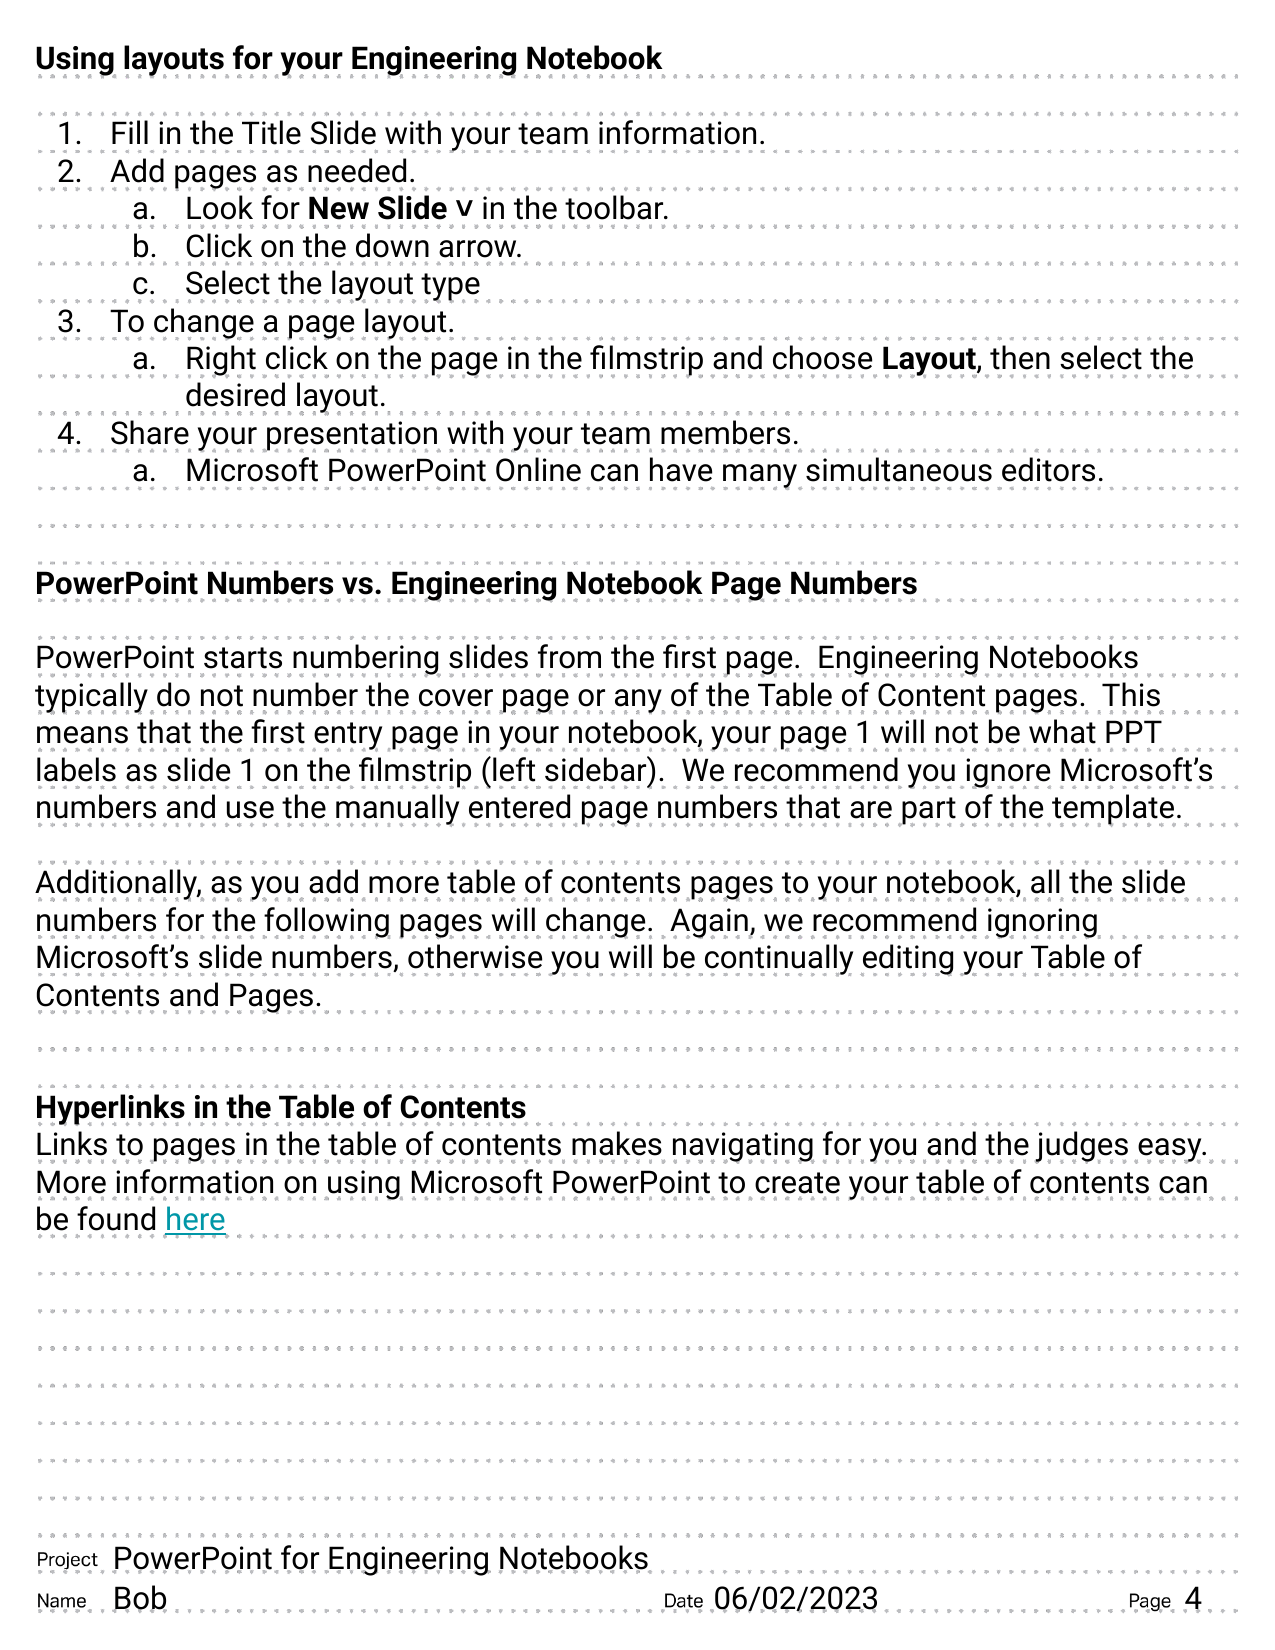

Using layouts for your Engineering Notebook

Fill in the Title Slide with your team information.
Add pages as needed.
Look for New Slide ˅ in the toolbar.
Click on the down arrow.
Select the layout type
To change a page layout.
Right click on the page in the filmstrip and choose Layout, then select the desired layout.
Share your presentation with your team members.
Microsoft PowerPoint Online can have many simultaneous editors.

PowerPoint Numbers vs. Engineering Notebook Page Numbers

PowerPoint starts numbering slides from the first page.  Engineering Notebooks typically do not number the cover page or any of the Table of Content pages.  This means that the first entry page in your notebook, your page 1 will not be what PPT labels as slide 1 on the filmstrip (left sidebar).  We recommend you ignore Microsoft’s numbers and use the manually entered page numbers that are part of the template.

Additionally, as you add more table of contents pages to your notebook, all the slide numbers for the following pages will change.  Again, we recommend ignoring Microsoft’s slide numbers, otherwise you will be continually editing your Table of Contents and Pages.

Hyperlinks in the Table of Contents
Links to pages in the table of contents makes navigating for you and the judges easy.
More information on using Microsoft PowerPoint to create your table of contents can be found here
# PowerPoint for Engineering Notebooks
06/02/2023
4
Bob